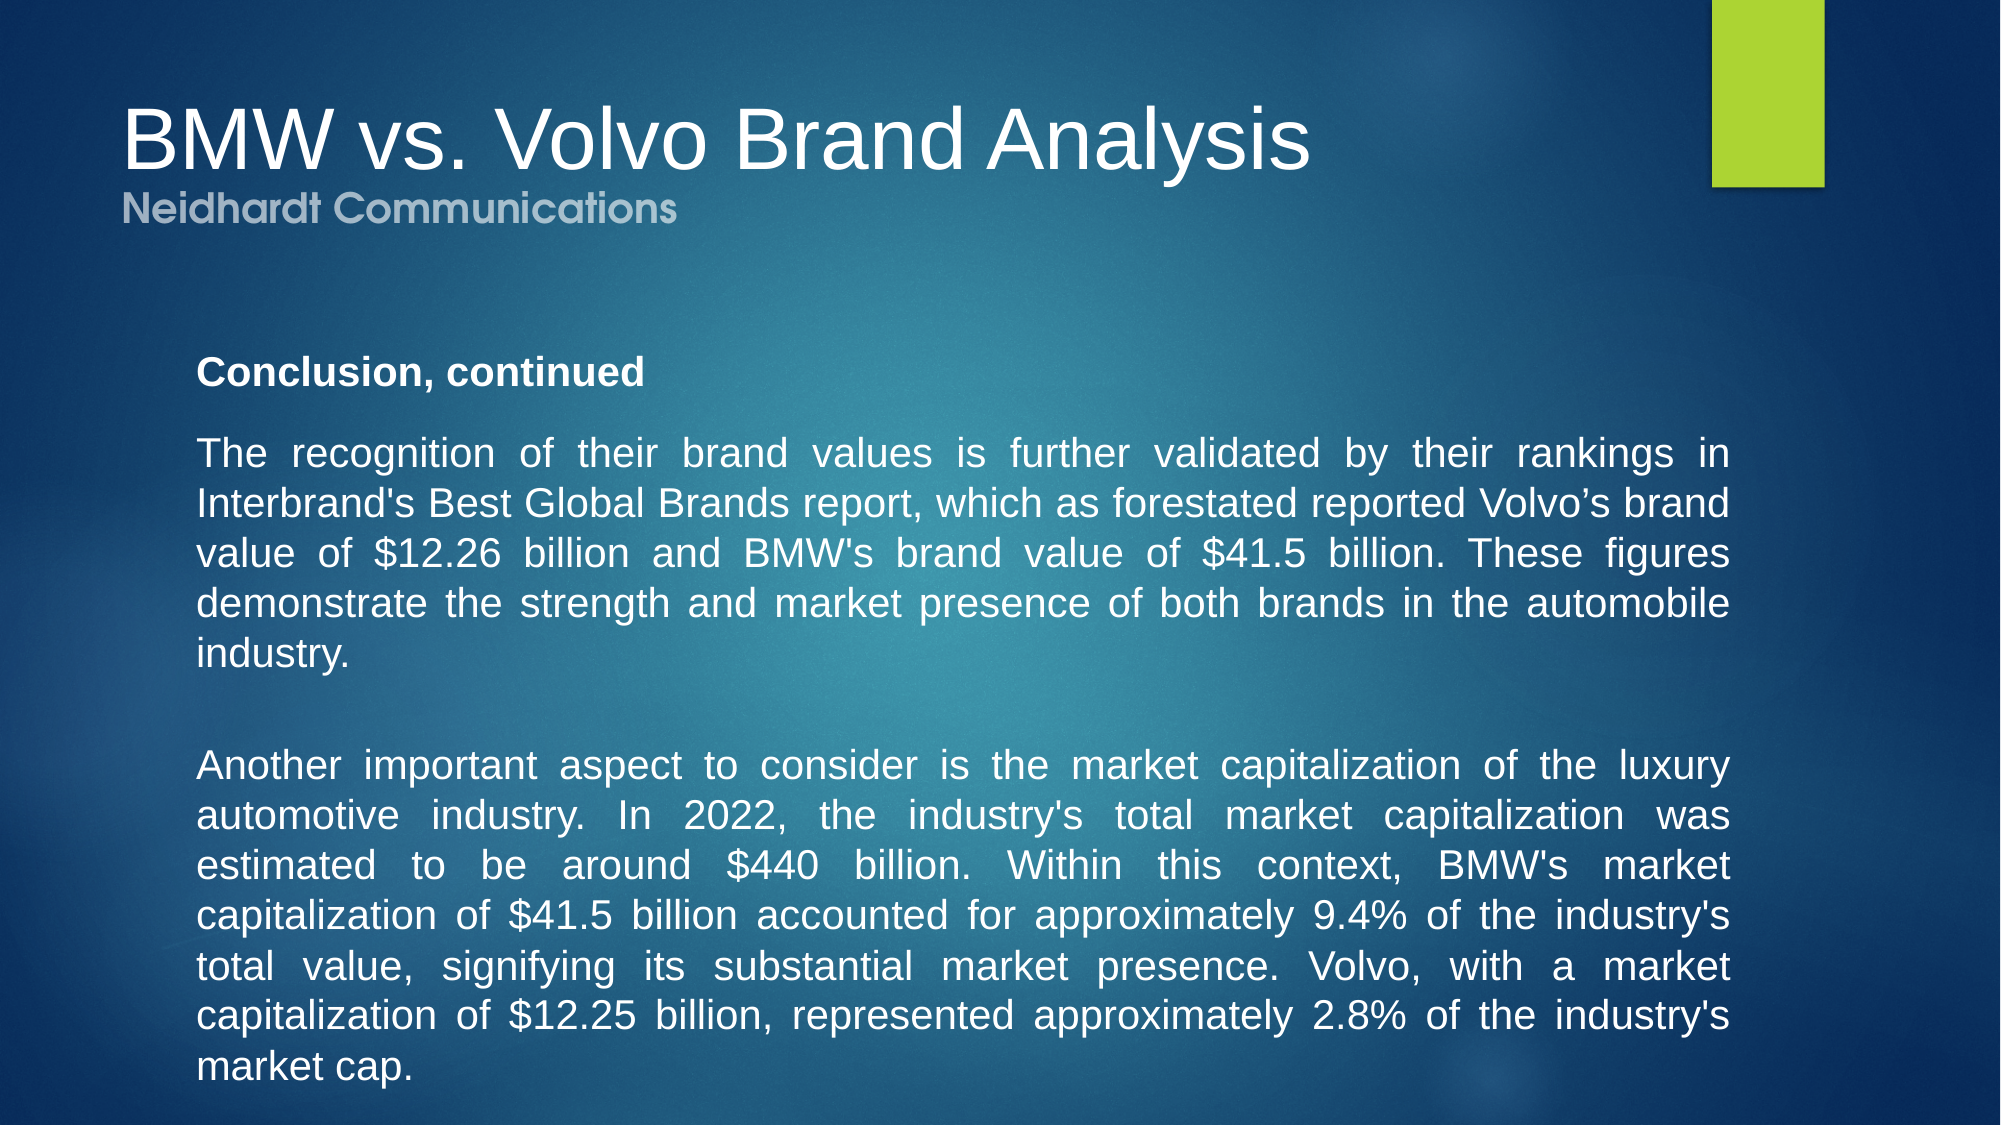

# BMW vs. Volvo Brand Analysis
Neidhardt Communications
Conclusion, continued
The recognition of their brand values is further validated by their rankings in Interbrand's Best Global Brands report, which as forestated reported Volvo’s brand value of $12.26 billion and BMW's brand value of $41.5 billion. These figures demonstrate the strength and market presence of both brands in the automobile industry.
Another important aspect to consider is the market capitalization of the luxury automotive industry. In 2022, the industry's total market capitalization was estimated to be around $440 billion. Within this context, BMW's market capitalization of $41.5 billion accounted for approximately 9.4% of the industry's total value, signifying its substantial market presence. Volvo, with a market capitalization of $12.25 billion, represented approximately 2.8% of the industry's market cap.